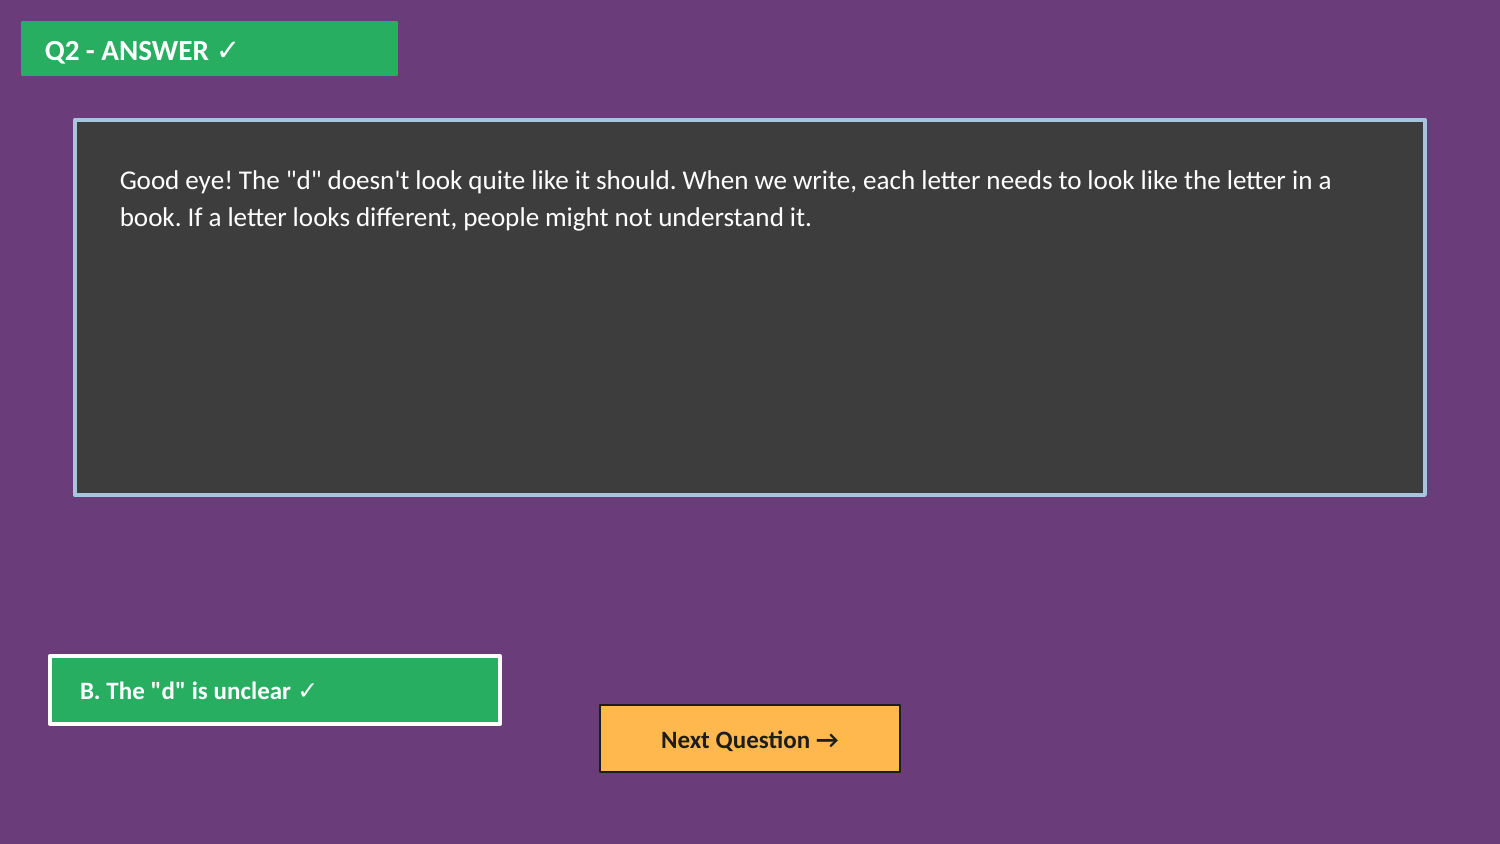

Q2 - ANSWER ✓

Good eye! The "d" doesn't look quite like it should. When we write, each letter needs to look like the letter in a book. If a letter looks different, people might not understand it.

B. The "d" is unclear ✓

Next Question →